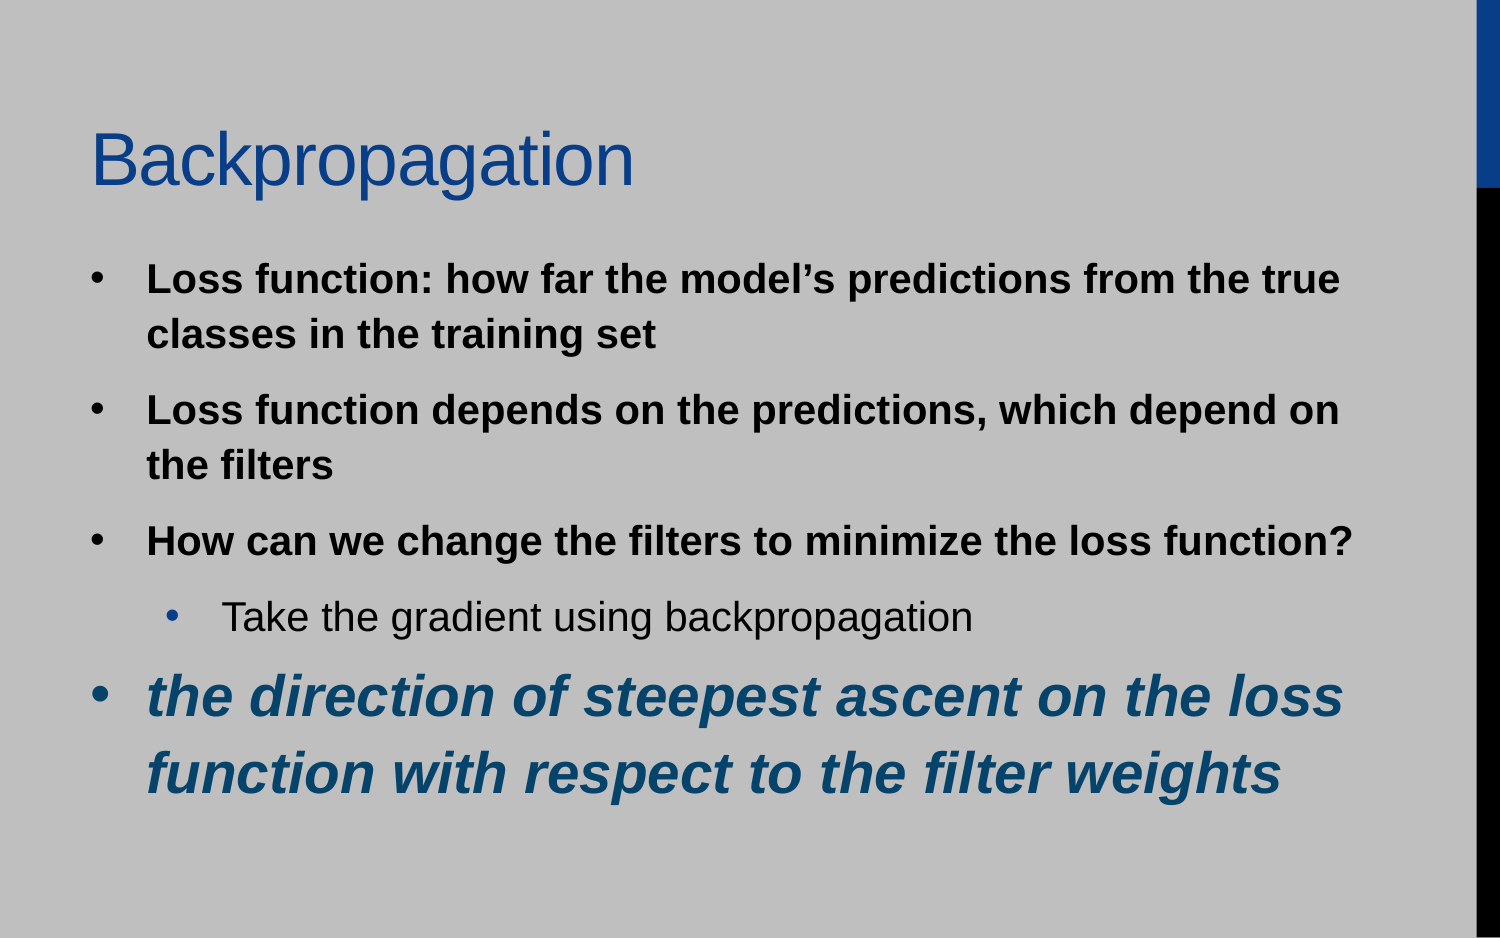

# Backpropagation
Loss function: how far the model’s predictions from the true classes in the training set
Loss function depends on the predictions, which depend on the filters
How can we change the filters to minimize the loss function?
Take the gradient using backpropagation
the direction of steepest ascent on the loss function with respect to the filter weights